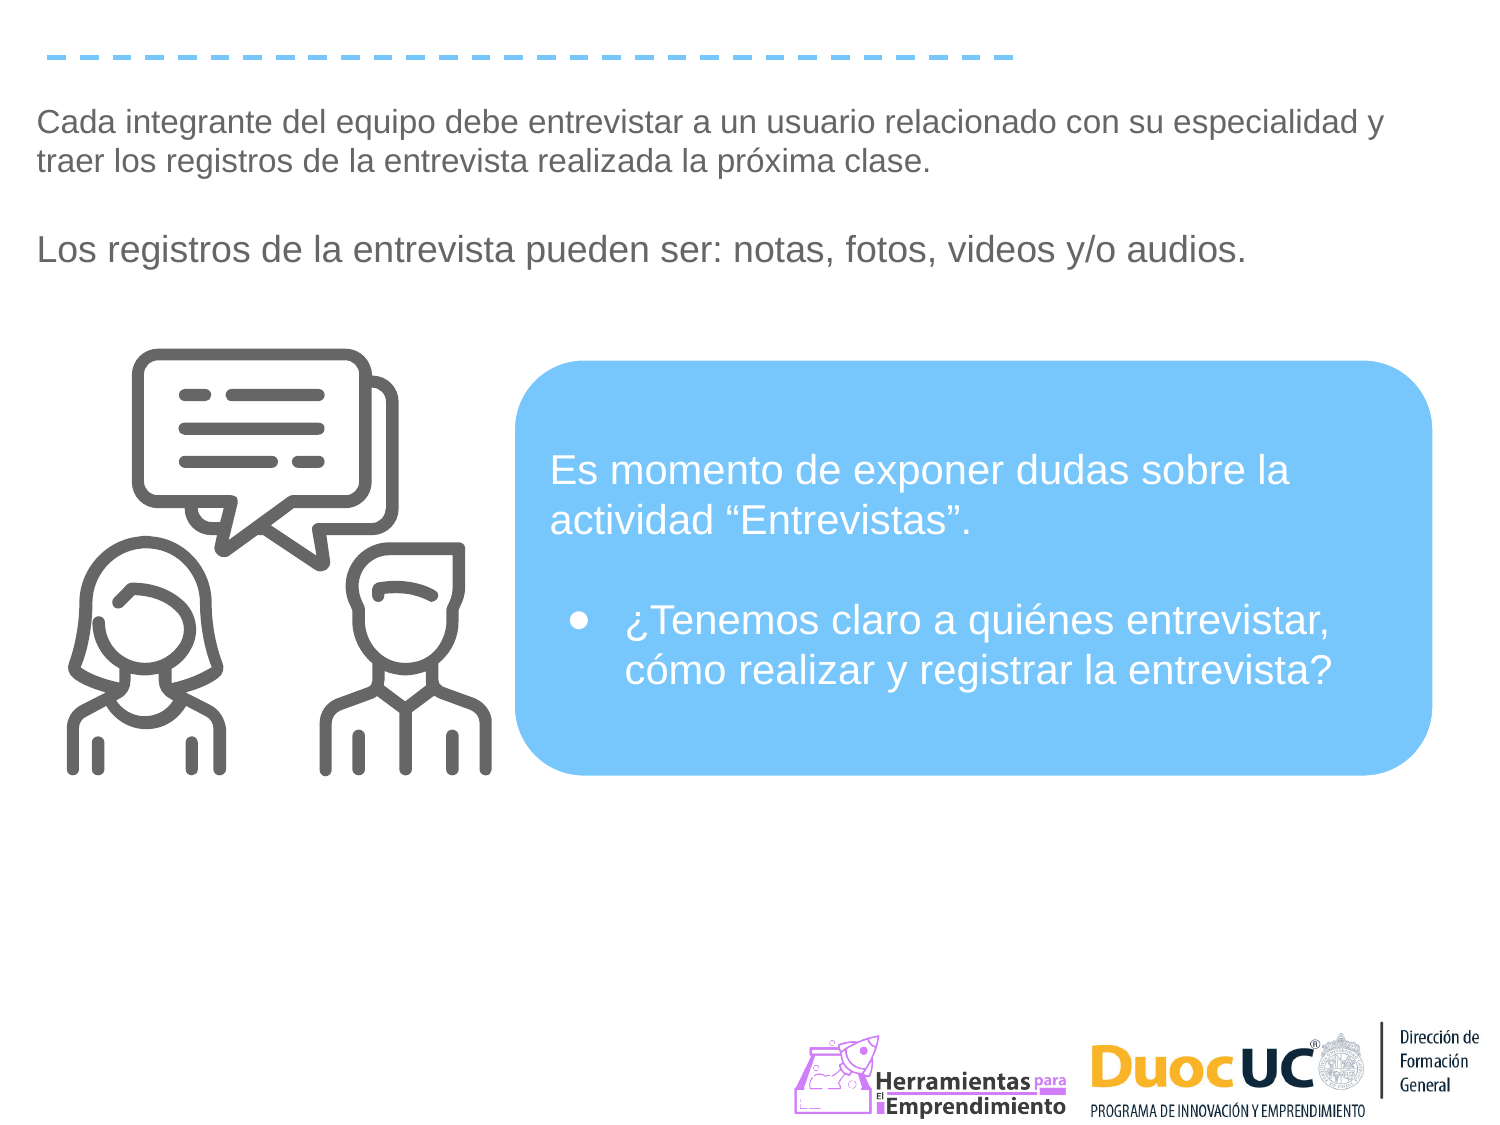

Cada integrante del equipo debe entrevistar a un usuario relacionado con su especialidad y traer los registros de la entrevista realizada la próxima clase.

Los registros de la entrevista pueden ser: notas, fotos, videos y/o audios.

Es momento de exponer dudas sobre la actividad “Entrevistas”.

¿Tenemos claro a quiénes entrevistar, cómo realizar y registrar la entrevista?